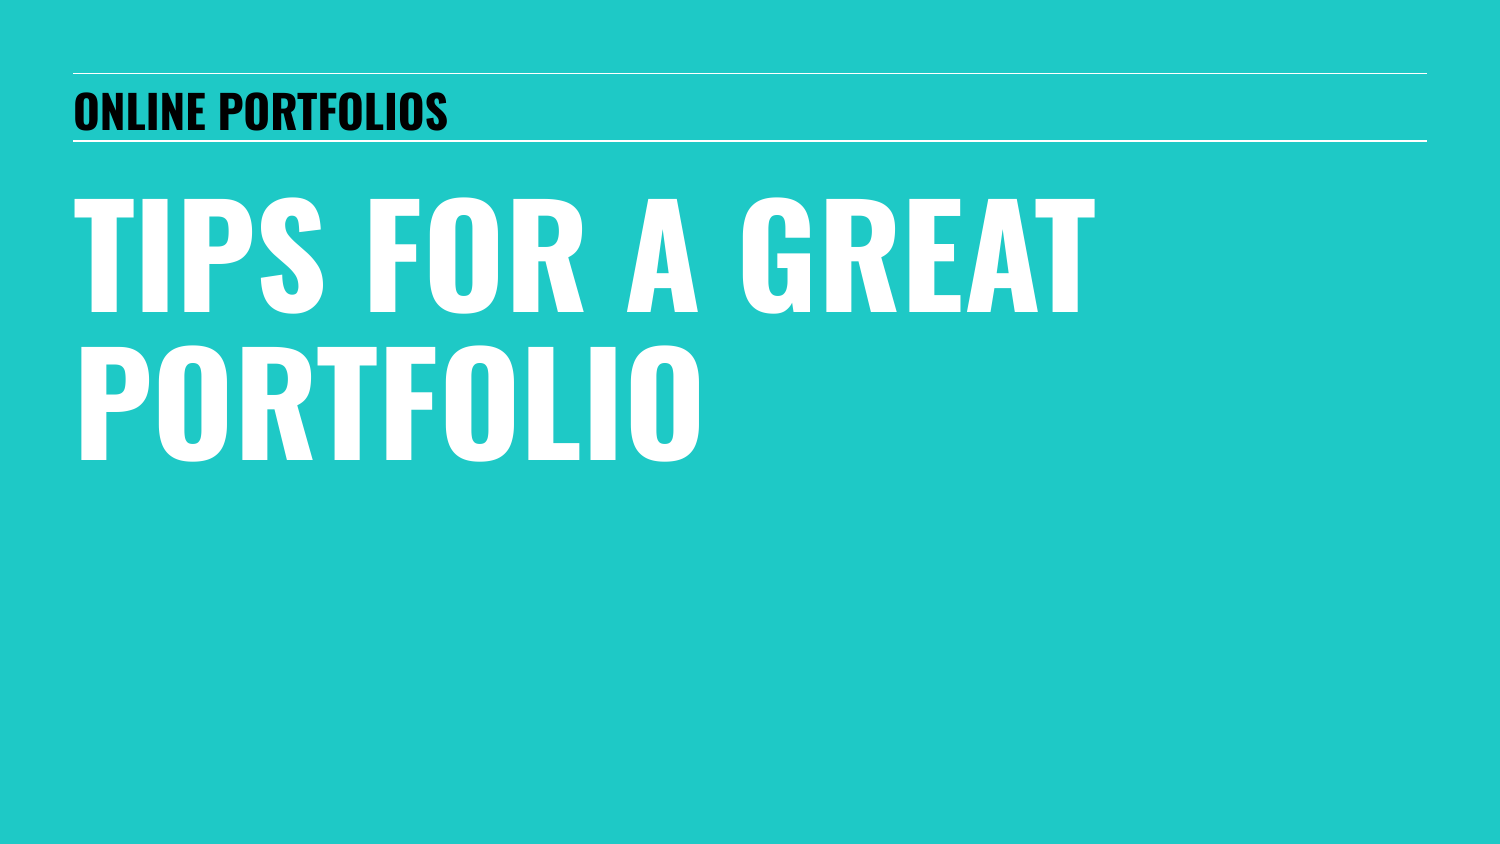

ONLINE PORTFOLIOS

TIPS FOR A GREAT PORTFOLIO